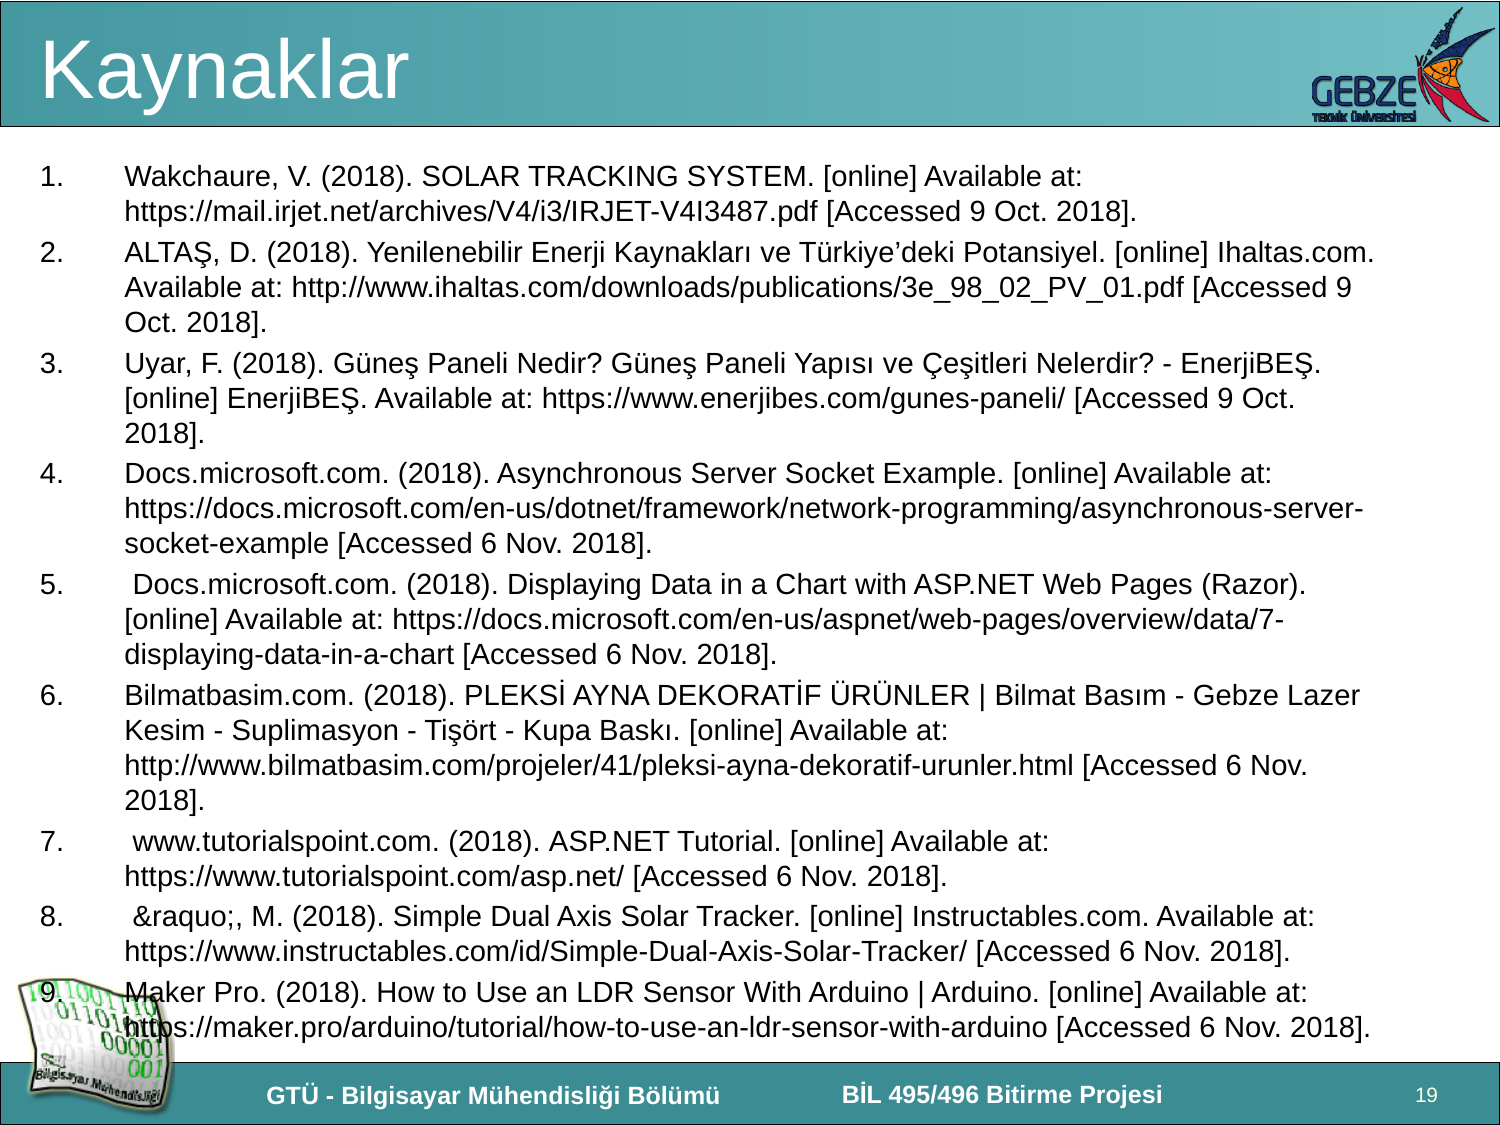

# Kaynaklar
Wakchaure, V. (2018). SOLAR TRACKING SYSTEM. [online] Available at: https://mail.irjet.net/archives/V4/i3/IRJET-V4I3487.pdf [Accessed 9 Oct. 2018].
ALTAŞ, D. (2018). Yenilenebilir Enerji Kaynakları ve Türkiye’deki Potansiyel. [online] Ihaltas.com. Available at: http://www.ihaltas.com/downloads/publications/3e_98_02_PV_01.pdf [Accessed 9 Oct. 2018].
Uyar, F. (2018). Güneş Paneli Nedir? Güneş Paneli Yapısı ve Çeşitleri Nelerdir? - EnerjiBEŞ. [online] EnerjiBEŞ. Available at: https://www.enerjibes.com/gunes-paneli/ [Accessed 9 Oct. 2018].
Docs.microsoft.com. (2018). Asynchronous Server Socket Example. [online] Available at: https://docs.microsoft.com/en-us/dotnet/framework/network-programming/asynchronous-server-socket-example [Accessed 6 Nov. 2018].
 Docs.microsoft.com. (2018). Displaying Data in a Chart with ASP.NET Web Pages (Razor). [online] Available at: https://docs.microsoft.com/en-us/aspnet/web-pages/overview/data/7-displaying-data-in-a-chart [Accessed 6 Nov. 2018].
Bilmatbasim.com. (2018). PLEKSİ AYNA DEKORATİF ÜRÜNLER | Bilmat Basım - Gebze Lazer Kesim - Suplimasyon - Tişört - Kupa Baskı. [online] Available at: http://www.bilmatbasim.com/projeler/41/pleksi-ayna-dekoratif-urunler.html [Accessed 6 Nov. 2018].
 www.tutorialspoint.com. (2018). ASP.NET Tutorial. [online] Available at: https://www.tutorialspoint.com/asp.net/ [Accessed 6 Nov. 2018].
 &raquo;, M. (2018). Simple Dual Axis Solar Tracker. [online] Instructables.com. Available at: https://www.instructables.com/id/Simple-Dual-Axis-Solar-Tracker/ [Accessed 6 Nov. 2018].
Maker Pro. (2018). How to Use an LDR Sensor With Arduino | Arduino. [online] Available at: https://maker.pro/arduino/tutorial/how-to-use-an-ldr-sensor-with-arduino [Accessed 6 Nov. 2018].
19